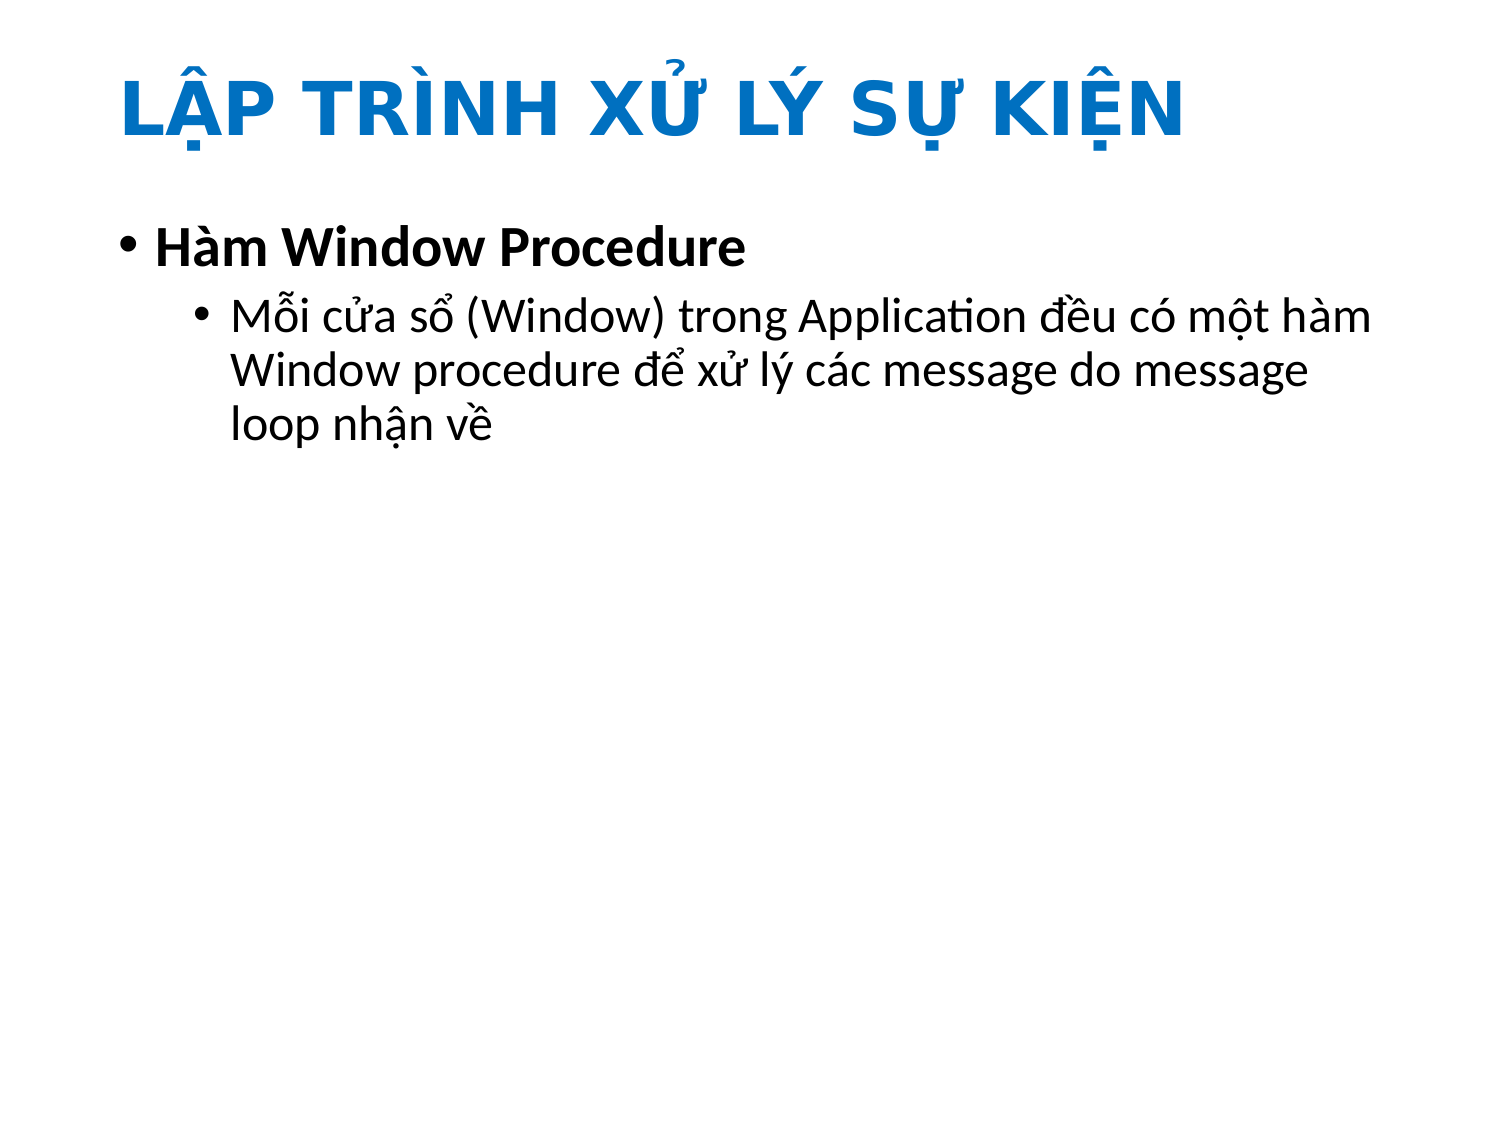

# LẬP TRÌNH XỬ LÝ SỰ KIỆN
Hàm Window Procedure
Mỗi cửa sổ (Window) trong Application đều có một hàm Window procedure để xử lý các message do message loop nhận về